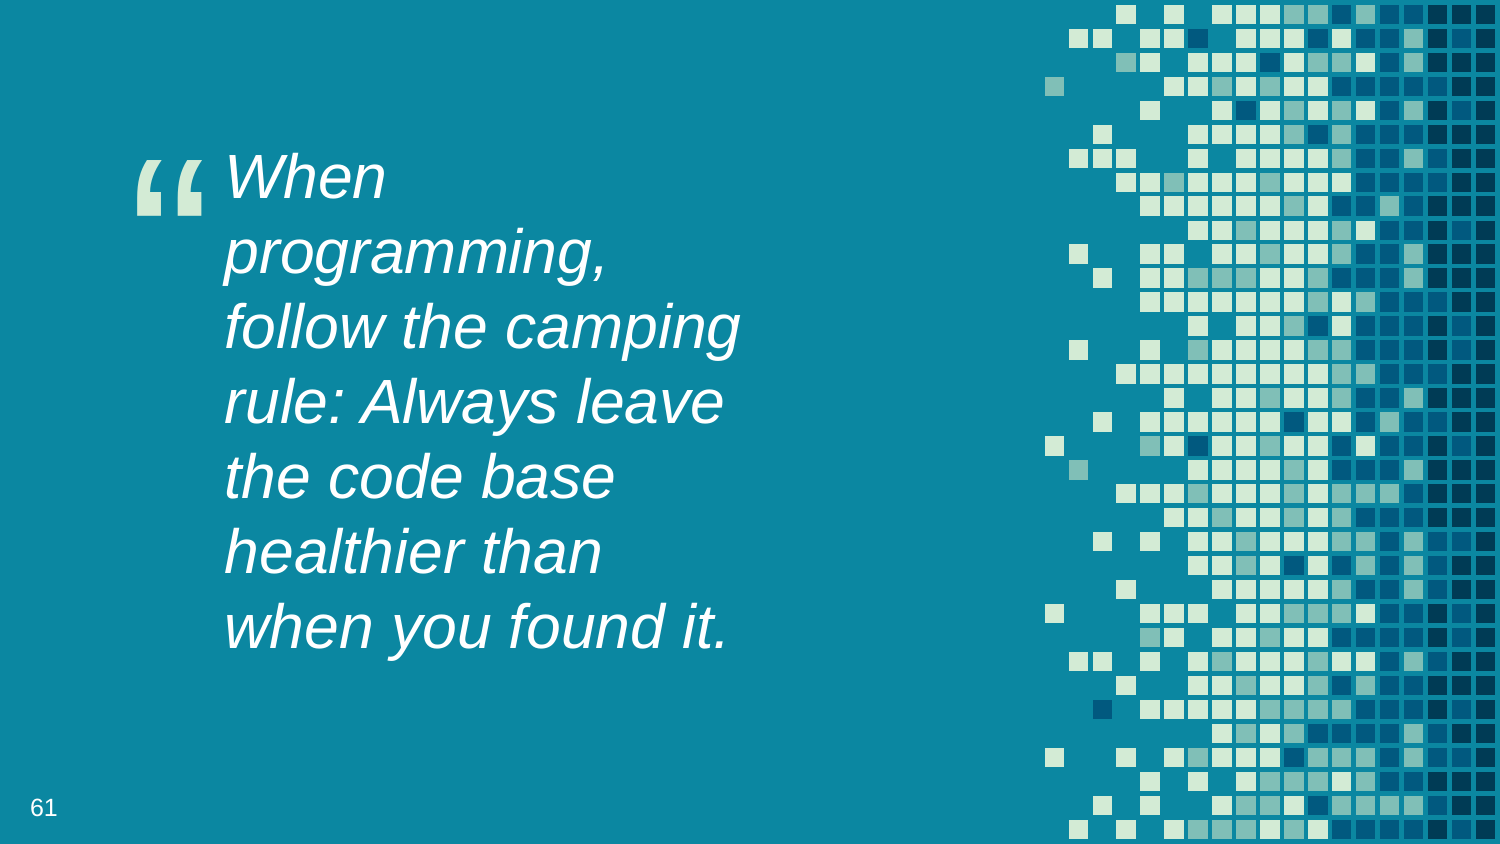

When programming, follow the camping rule: Always leave the code base healthier than when you found it.
61